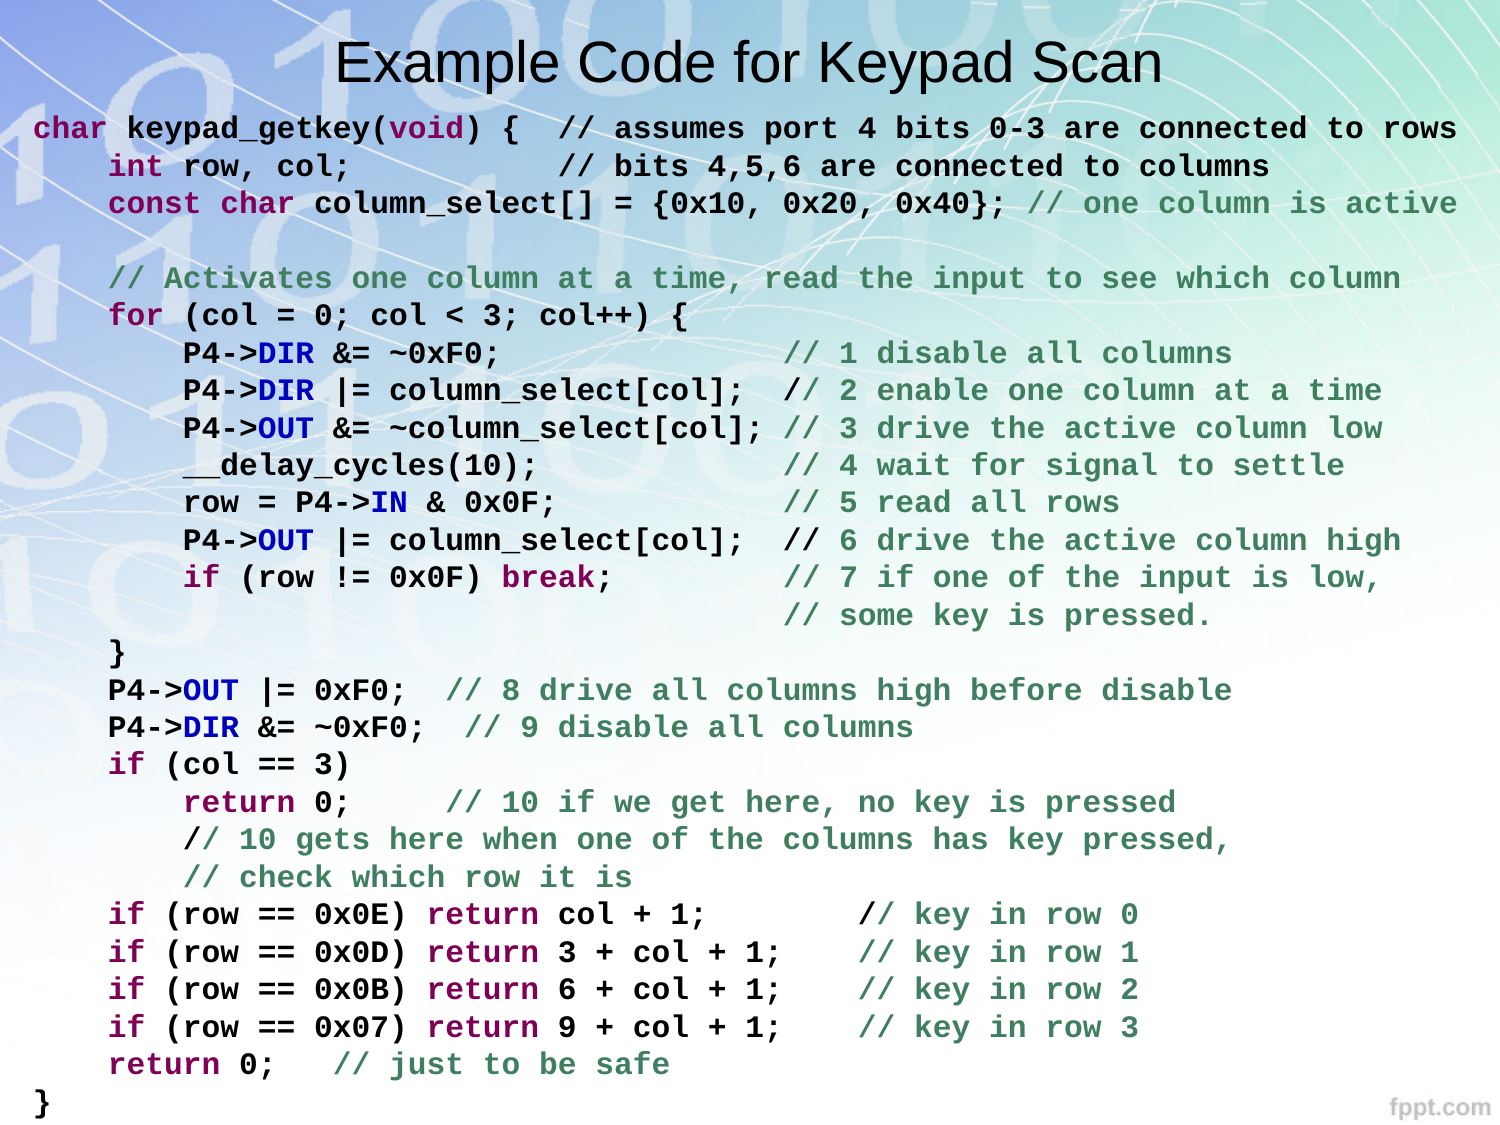

# Example Code for Keypad Scan
char keypad_getkey(void) {  // assumes port 4 bits 0-3 are connected to rows
    int row, col;           // bits 4,5,6 are connected to columns
    const char column_select[] = {0x10, 0x20, 0x40}; // one column is active

    // Activates one column at a time, read the input to see which column
    for (col = 0; col < 3; col++) {
        P4->DIR &= ~0xF0;               // 1 disable all columns
        P4->DIR |= column_select[col];  // 2 enable one column at a time
        P4->OUT &= ~column_select[col]; // 3 drive the active column low
        __delay_cycles(10);             // 4 wait for signal to settle
        row = P4->IN & 0x0F;            // 5 read all rows
        P4->OUT |= column_select[col];  // 6 drive the active column high
        if (row != 0x0F) break;         // 7 if one of the input is low,      				        // some key is pressed.
    }
    P4->OUT |= 0xF0;  // 8 drive all columns high before disable
    P4->DIR &= ~0xF0;  // 9 disable all columns
    if (col == 3)
        return 0;     // 10 if we get here, no key is pressed
	// 10 gets here when one of the columns has key pressed,
	// check which row it is
    if (row == 0x0E) return col + 1;        // key in row 0
    if (row == 0x0D) return 3 + col + 1;    // key in row 1
    if (row == 0x0B) return 6 + col + 1;    // key in row 2
    if (row == 0x07) return 9 + col + 1;    // key in row 3
    return 0;   // just to be safe
}